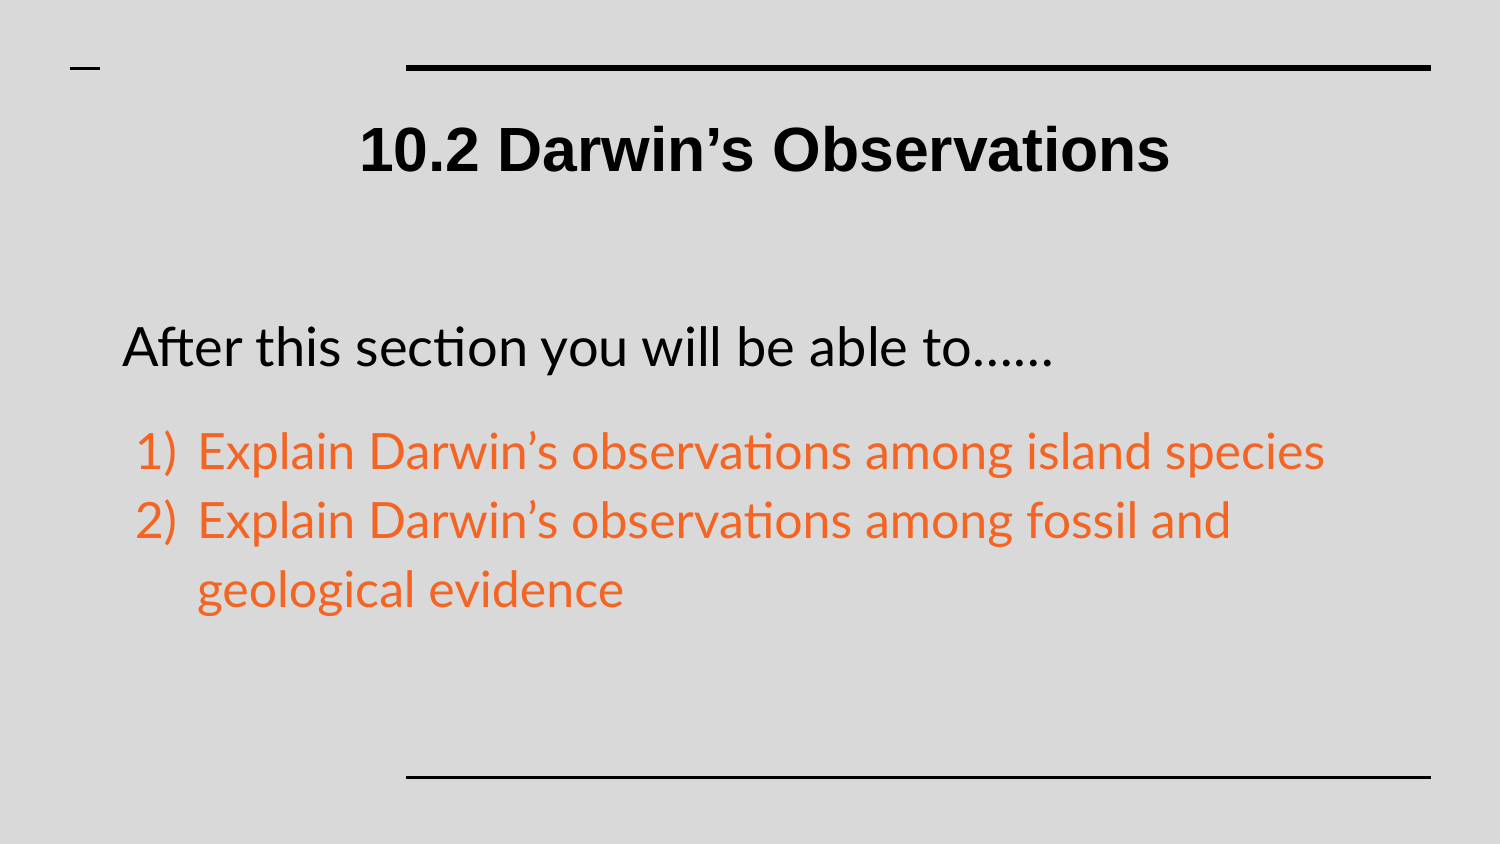

# 10.2 Darwin’s Observations
After this section you will be able to……
Explain Darwin’s observations among island species
Explain Darwin’s observations among fossil and geological evidence